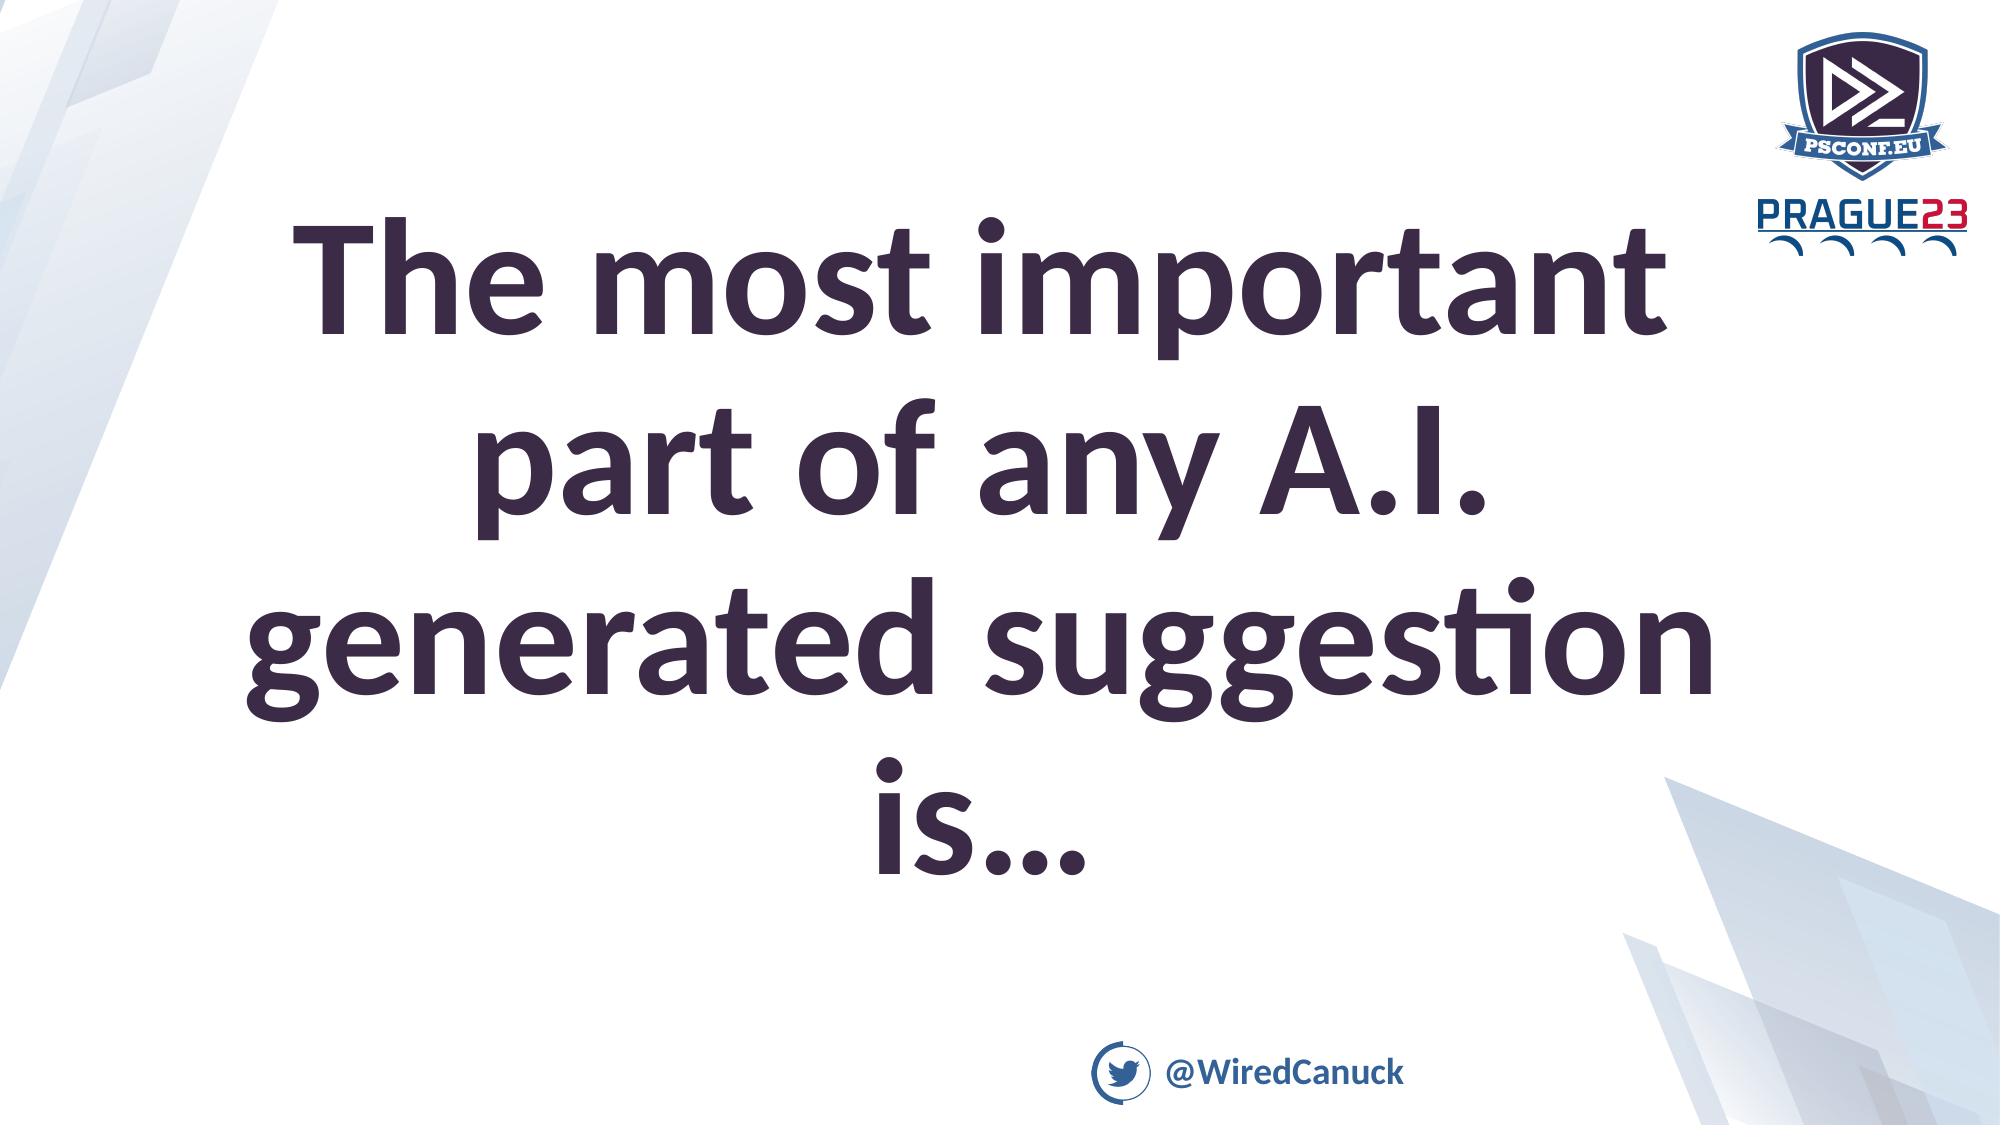

# The most important part of any A.I. generated suggestion is…